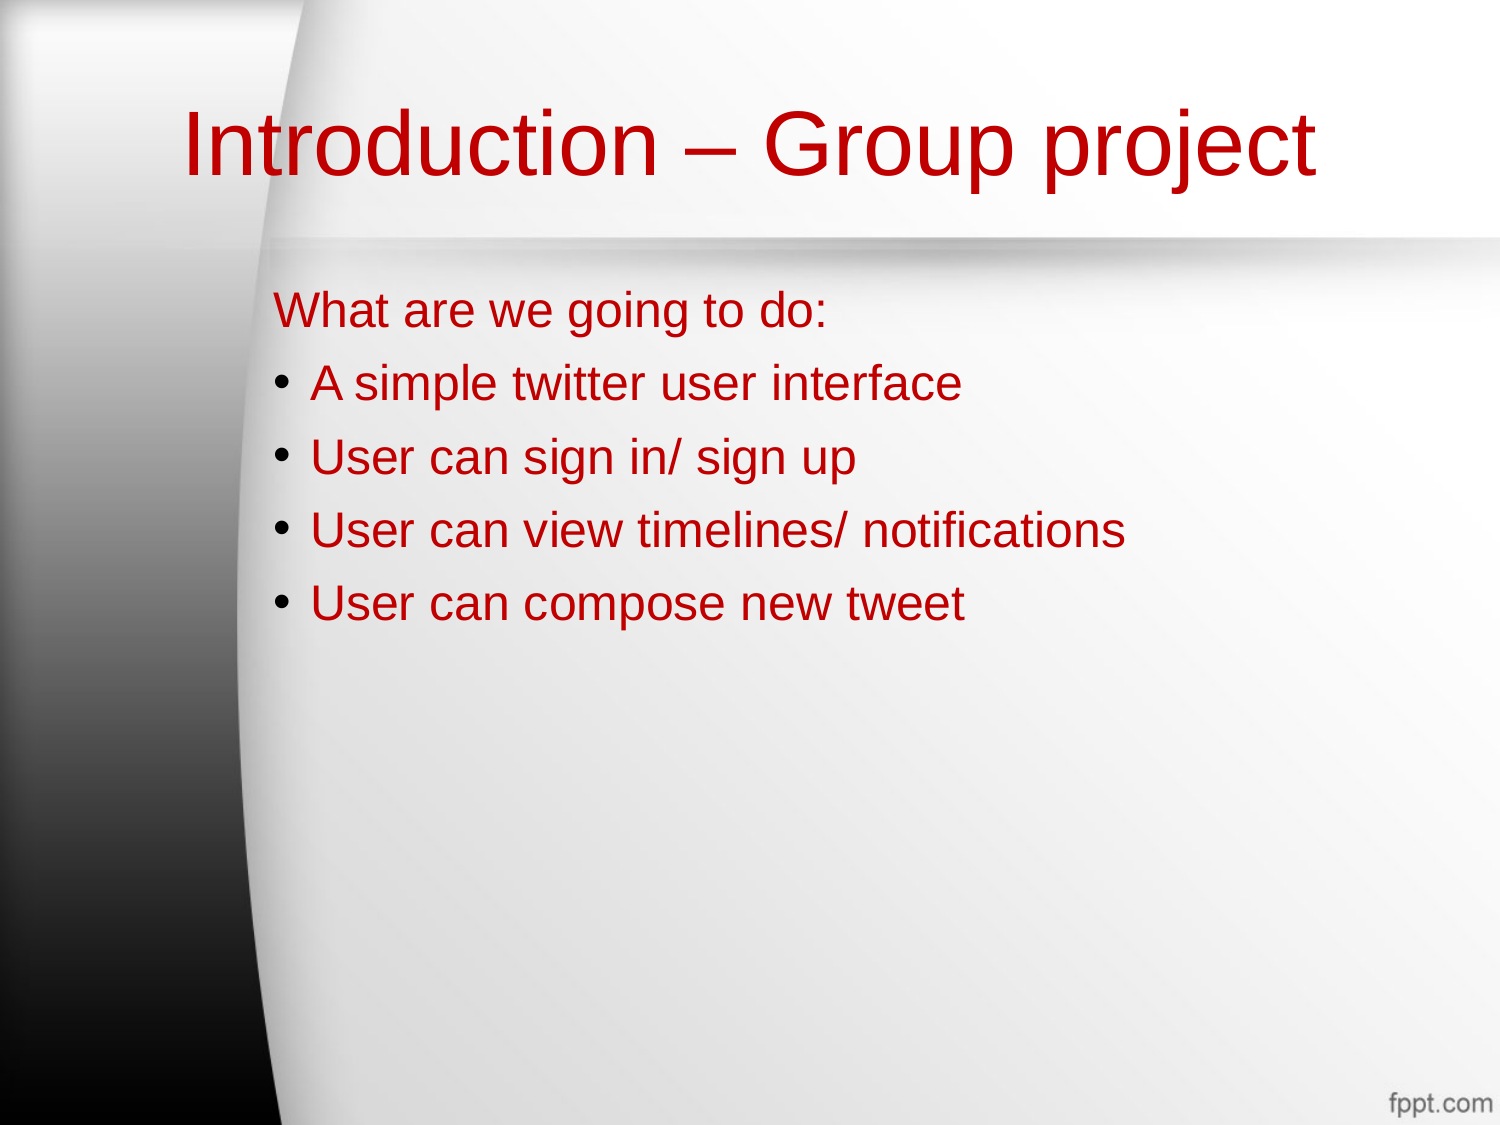

# Introduction – Group project
What are we going to do:
 A simple twitter user interface
 User can sign in/ sign up
 User can view timelines/ notifications
 User can compose new tweet